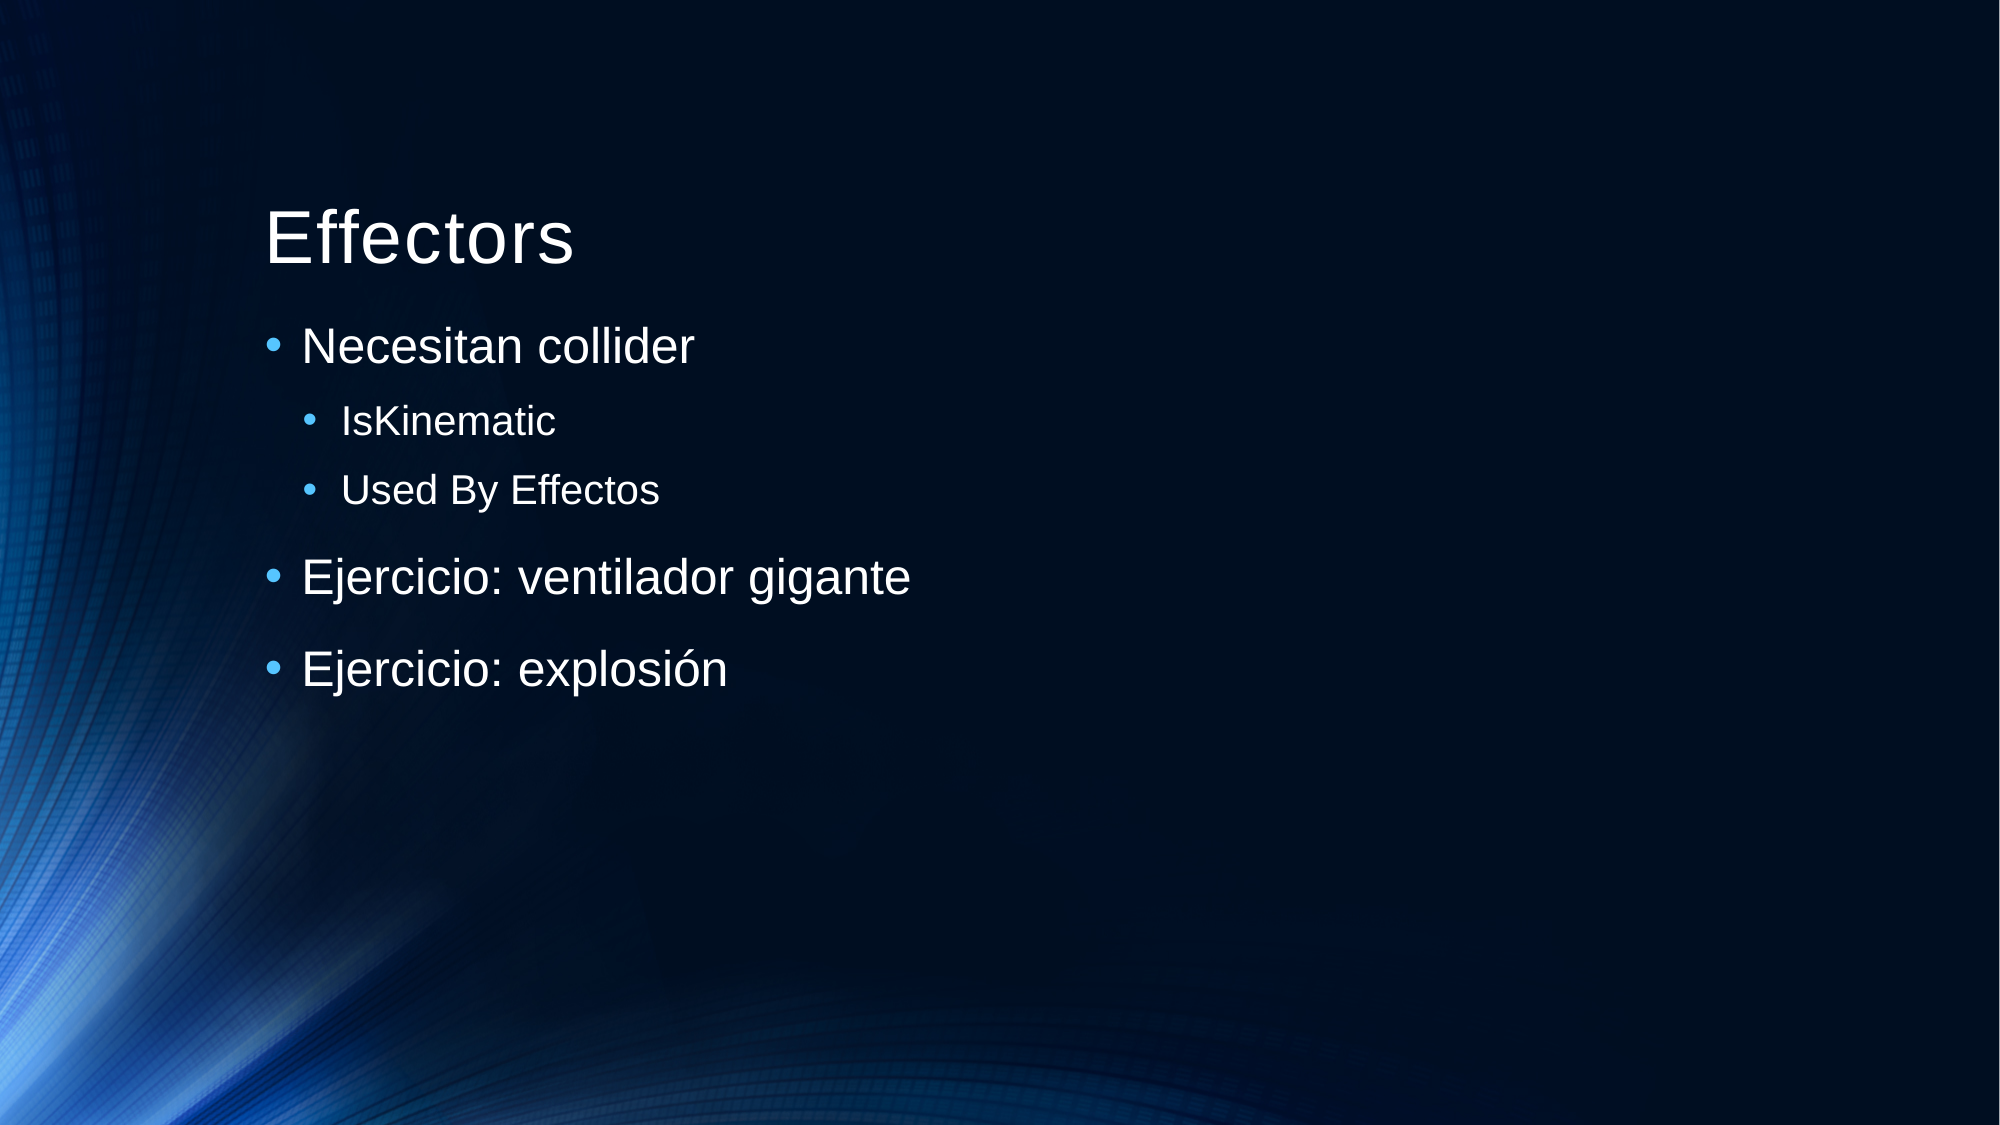

# Effectors
Necesitan collider
IsKinematic
Used By Effectos
Ejercicio: ventilador gigante
Ejercicio: explosión